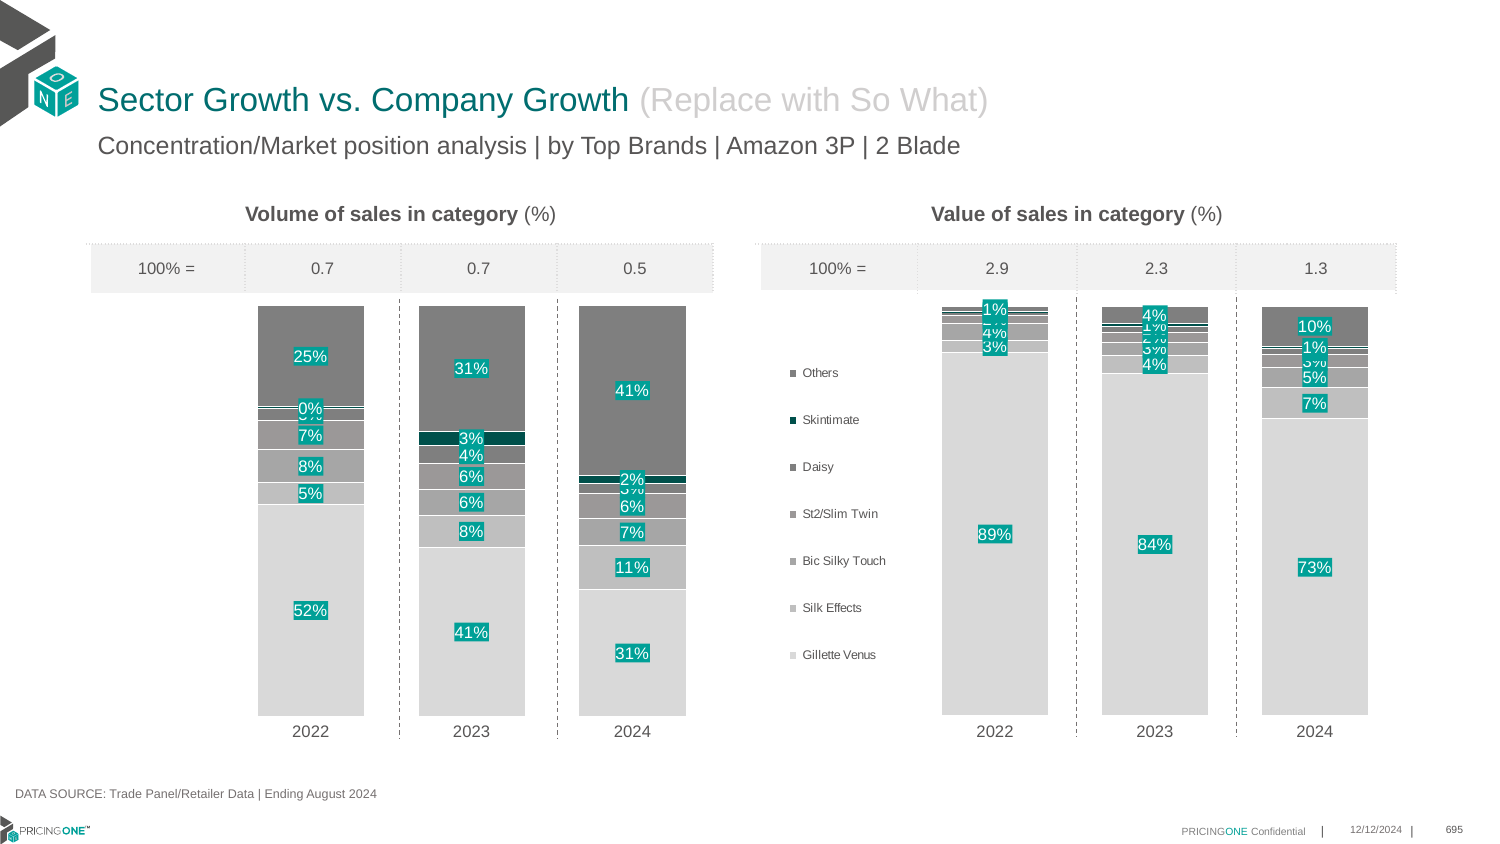

# Sector Growth vs. Company Growth (Replace with So What)
Concentration/Market position analysis | by Top Brands | Amazon 3P | 2 Blade
| Volume of sales in category (%) |  |  |  |
| --- | --- | --- | --- |
| 100% = | 0.7 | 0.7 | 0.5 |
| Value of sales in category (%) |  |  |  |
| --- | --- | --- | --- |
| 100% = | 2.9 | 2.3 | 1.3 |

### Chart

| Category | Gillette Venus | Silk Effects | Bic Silky Touch | St2/Slim Twin | Daisy | Skintimate | Others |
|---|---|---|---|---|---|---|---|
| 2022 | 0.515274518775352 | 0.05374380672937944 | 0.07941378533539857 | 0.07193358771042428 | 0.02810321161571429 | 0.004269001674859064 | 0.24726208815887235 |
| 2023 | 0.4106609178514759 | 0.07870410850124203 | 0.06350453163544523 | 0.061380260330738436 | 0.04436602255282369 | 0.033922405328738865 | 0.3074617537995359 |
| 2024 | 0.3082902535154393 | 0.10718356839701014 | 0.06613610838868161 | 0.05950272780425428 | 0.02627272994948199 | 0.017939992512734662 | 0.41467461943239803 |

### Chart

| Category | Gillette Venus | Silk Effects | Bic Silky Touch | St2/Slim Twin | Daisy | Skintimate | Others |
|---|---|---|---|---|---|---|---|
| 2022 | 0.8877670653056039 | 0.027500267706596325 | 0.04239026353691545 | 0.01842303426747728 | 0.00941122108983958 | 0.001248838359962249 | 0.013259309733605252 |
| 2023 | 0.835895596735848 | 0.0439826993403327 | 0.031667646853685776 | 0.02317317106143491 | 0.015526851240331237 | 0.007161966791895245 | 0.04259206797647206 |
| 2024 | 0.7254668793358572 | 0.07456771143609355 | 0.04980379345465726 | 0.03151449929857601 | 0.014425889271095567 | 0.005925783577070161 | 0.09829544362665027 |
DATA SOURCE: Trade Panel/Retailer Data | Ending August 2024

12/12/2024
695